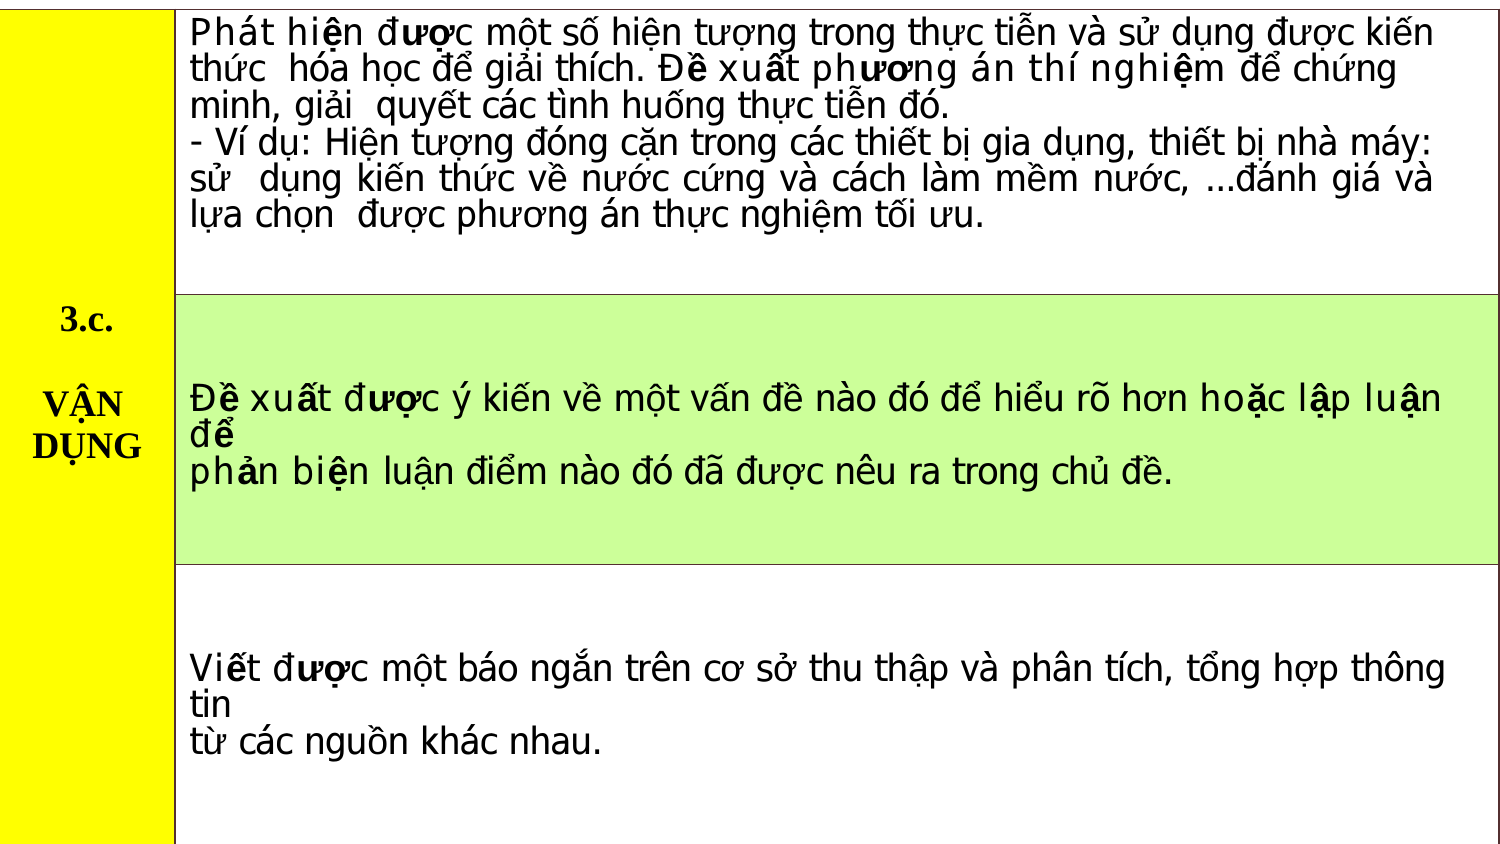

| 3.c. VẬN DỤNG | Phát hiện được một số hiện tượng trong thực tiễn và sử dụng được kiến thức hóa học để giải thích. Đề xuất phương án thí nghiệm để chứng minh, giải quyết các tình huống thực tiễn đó. - Ví dụ: Hiện tượng đóng cặn trong các thiết bị gia dụng, thiết bị nhà máy: sử dụng kiến thức về nước cứng và cách làm mềm nước, …đánh giá và lựa chọn được phương án thực nghiệm tối ưu. |
| --- | --- |
|  | Đề xuất được ý kiến về một vấn đề nào đó để hiểu rõ hơn hoặc lập luận để phản biện luận điểm nào đó đã được nêu ra trong chủ đề. |
|  | Viết được một báo ngắn trên cơ sở thu thập và phân tích, tổng hợp thông tin từ các nguồn khác nhau. |